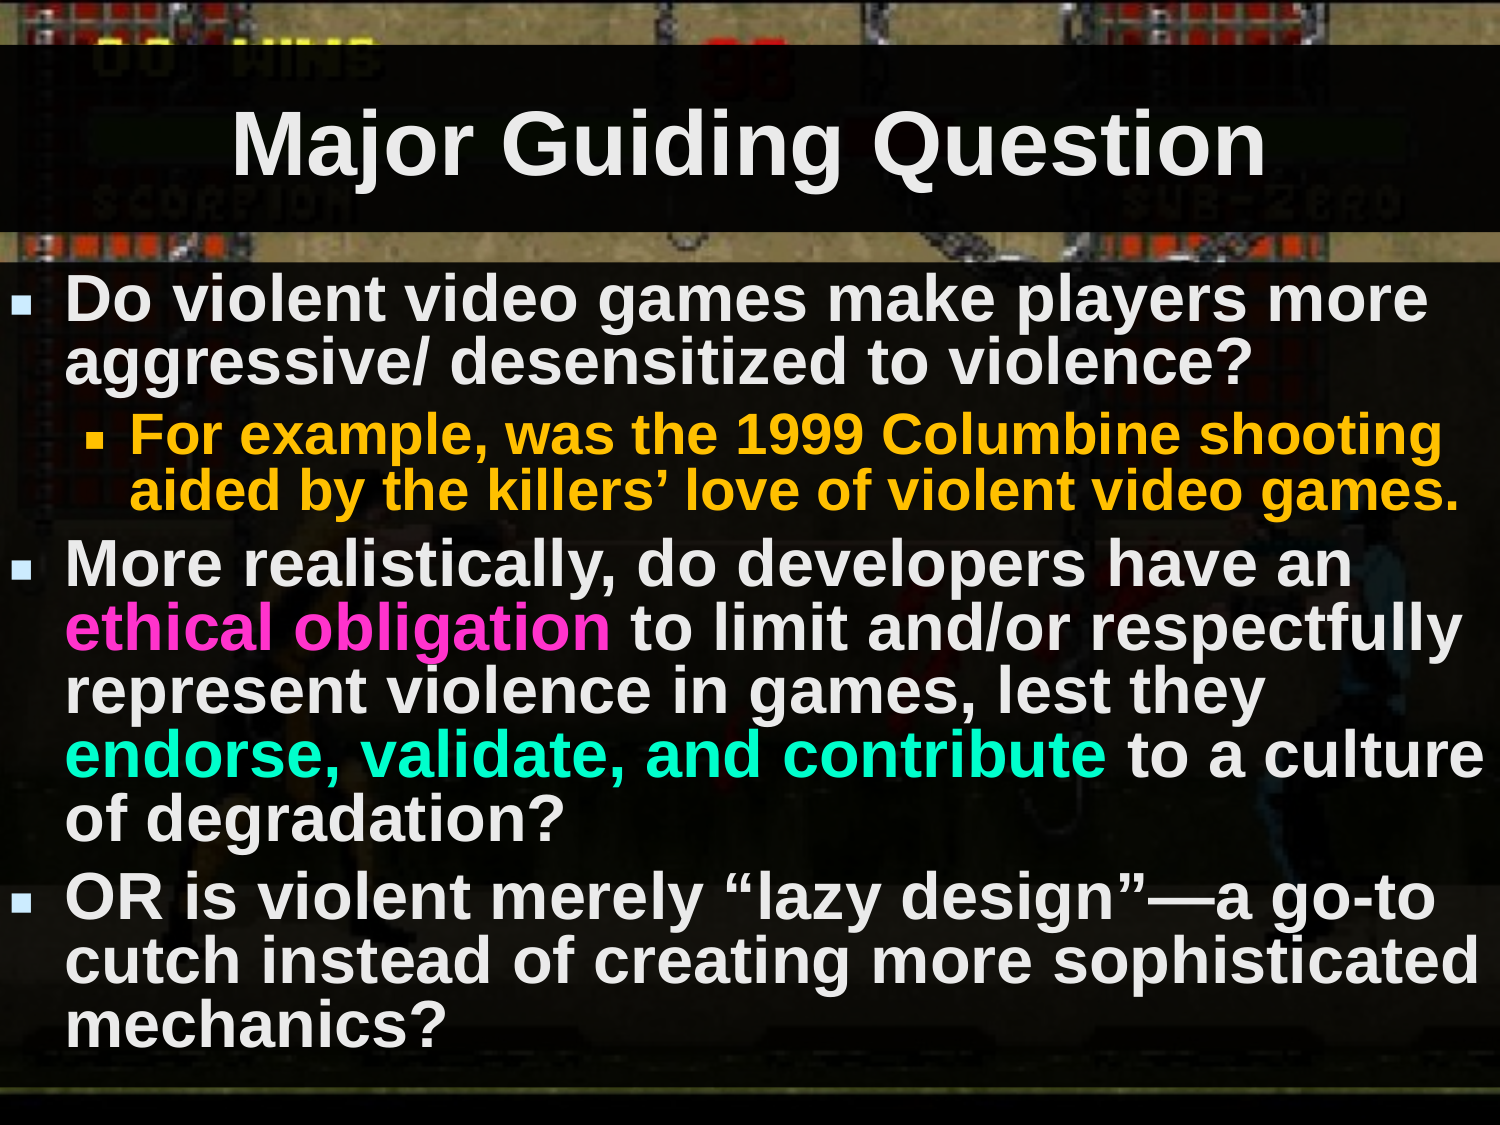

# Major Guiding Question
Do violent video games make players more aggressive/ desensitized to violence?
For example, was the 1999 Columbine shooting aided by the killers’ love of violent video games.
More realistically, do developers have an ethical obligation to limit and/or respectfully represent violence in games, lest they endorse, validate, and contribute to a culture of degradation?
OR is violent merely “lazy design”—a go-to cutch instead of creating more sophisticated mechanics?